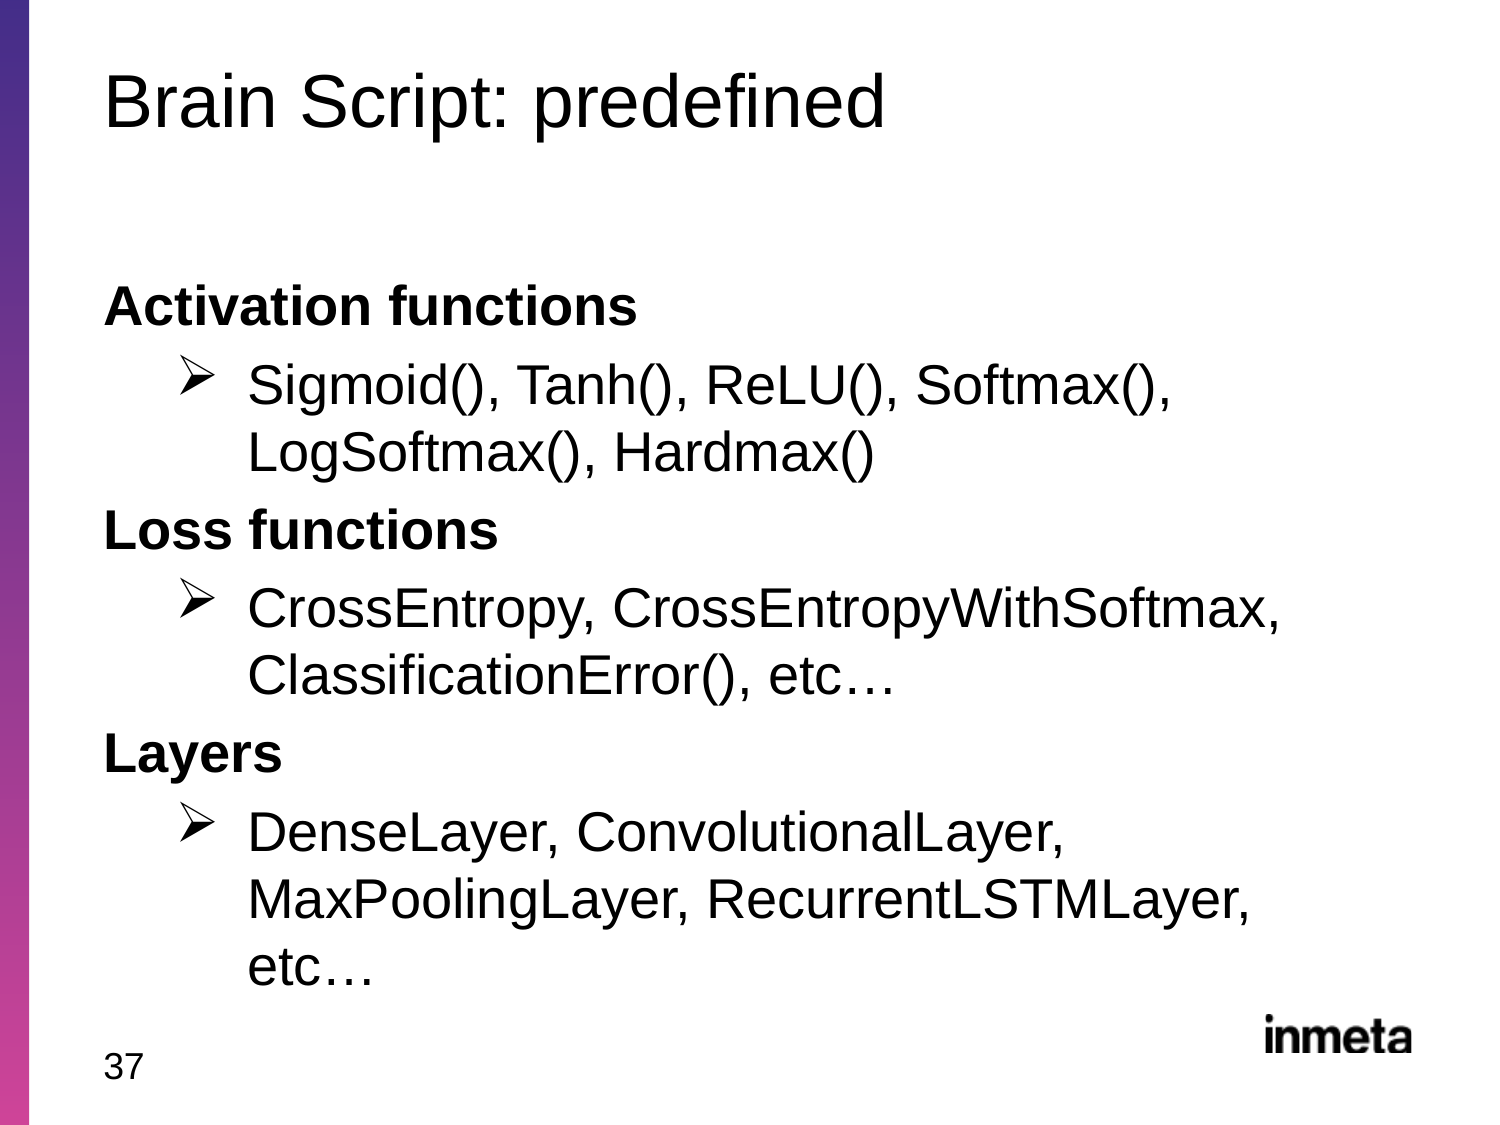

# Brain Script: predefined
Activation functions
Sigmoid(), Tanh(), ReLU(), Softmax(), LogSoftmax(), Hardmax()
Loss functions
CrossEntropy, CrossEntropyWithSoftmax, ClassificationError(), etc…
Layers
DenseLayer, ConvolutionalLayer, MaxPoolingLayer, RecurrentLSTMLayer, etc…

37